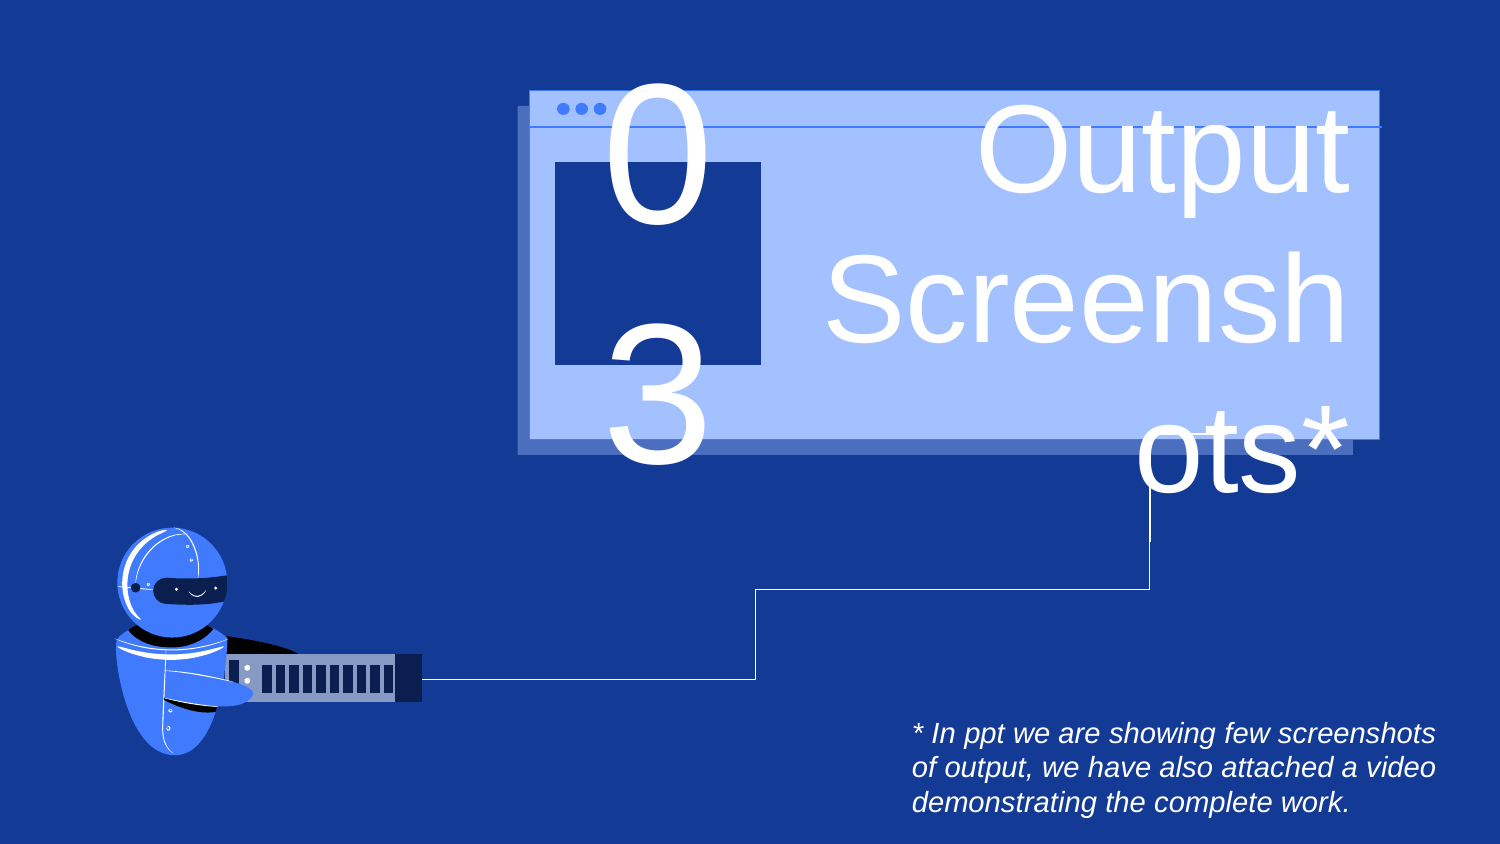

# Output Screenshots*
03

* In ppt we are showing few screenshots of output, we have also attached a video demonstrating the complete work.